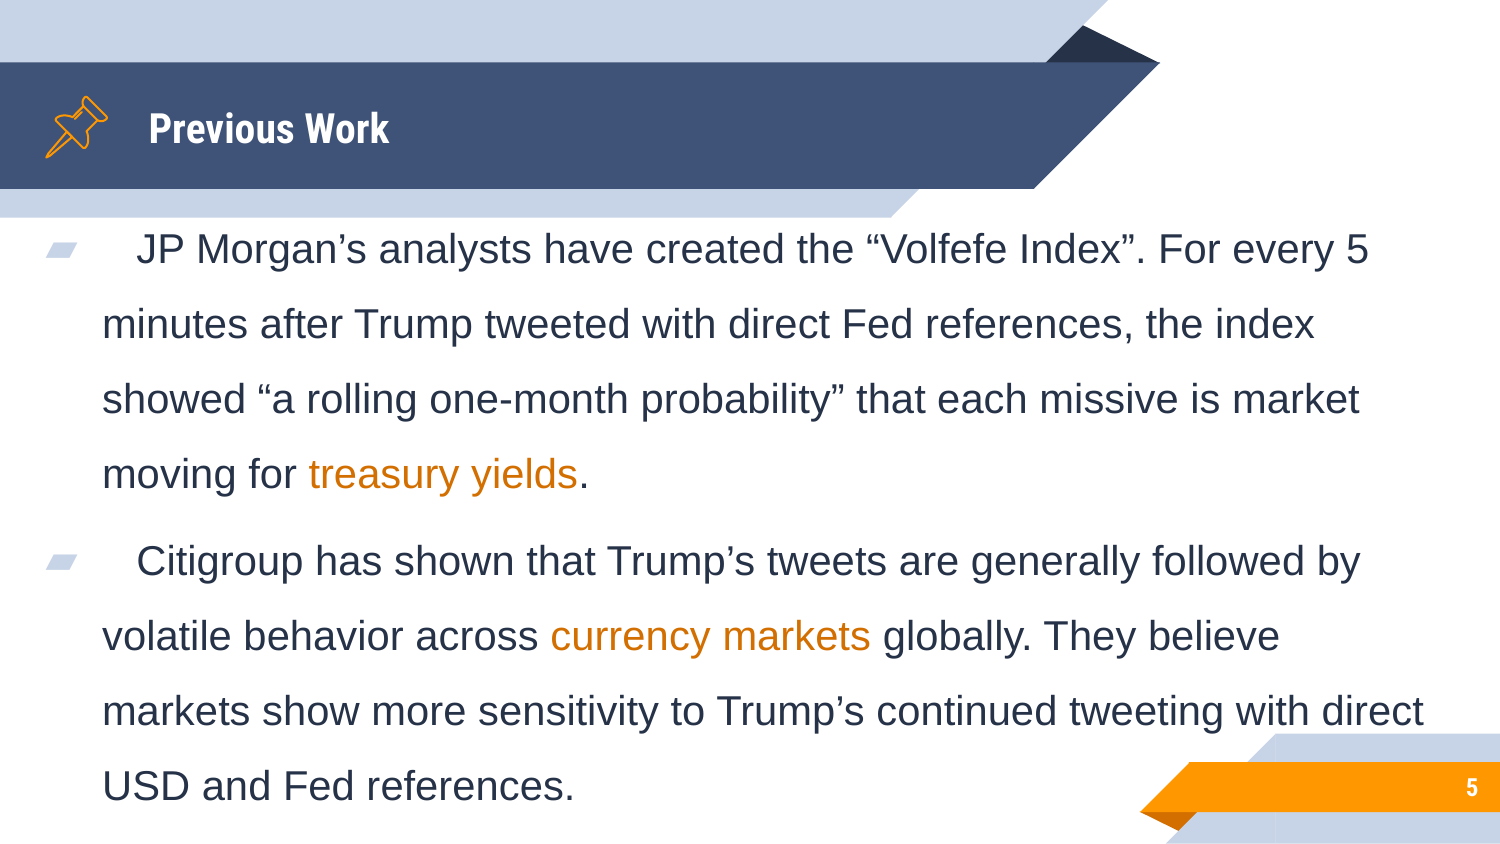

# Previous Work

   JP Morgan’s analysts have created the “Volfefe Index”. For every 5 minutes after Trump tweeted with direct Fed references, the index showed “a rolling one-month probability” that each missive is market moving for treasury yields.
   Citigroup has shown that Trump’s tweets are generally followed by volatile behavior across currency markets globally. They believe markets show more sensitivity to Trump’s continued tweeting with direct USD and Fed references.
5